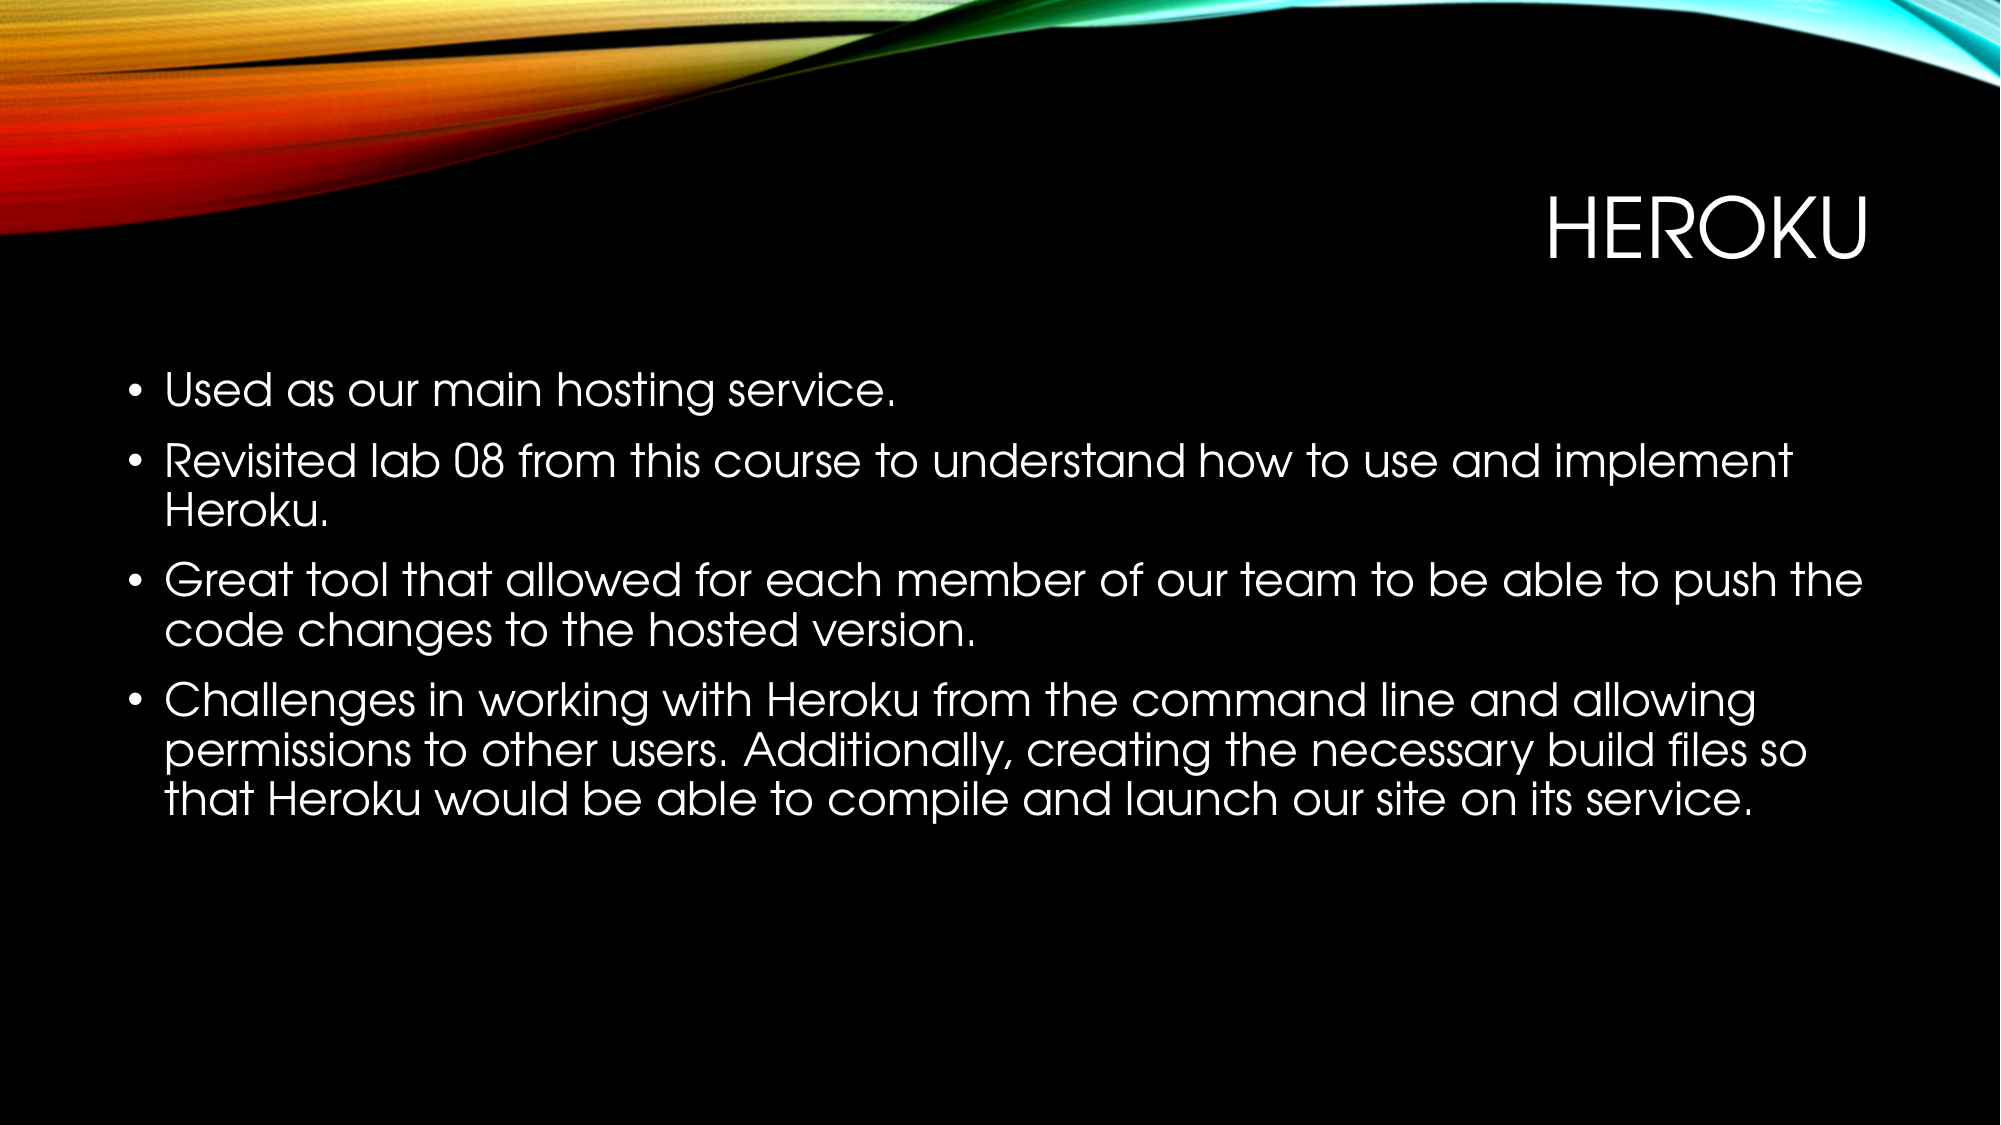

Heroku
Used as our main hosting service.
Revisited lab 08 from this course to understand how to use and implement Heroku.
Great tool that allowed for each member of our team to be able to push the code changes to the hosted version.
Challenges in working with Heroku from the command line and allowing permissions to other users. Additionally, creating the necessary build files so that Heroku would be able to compile and launch our site on its service.